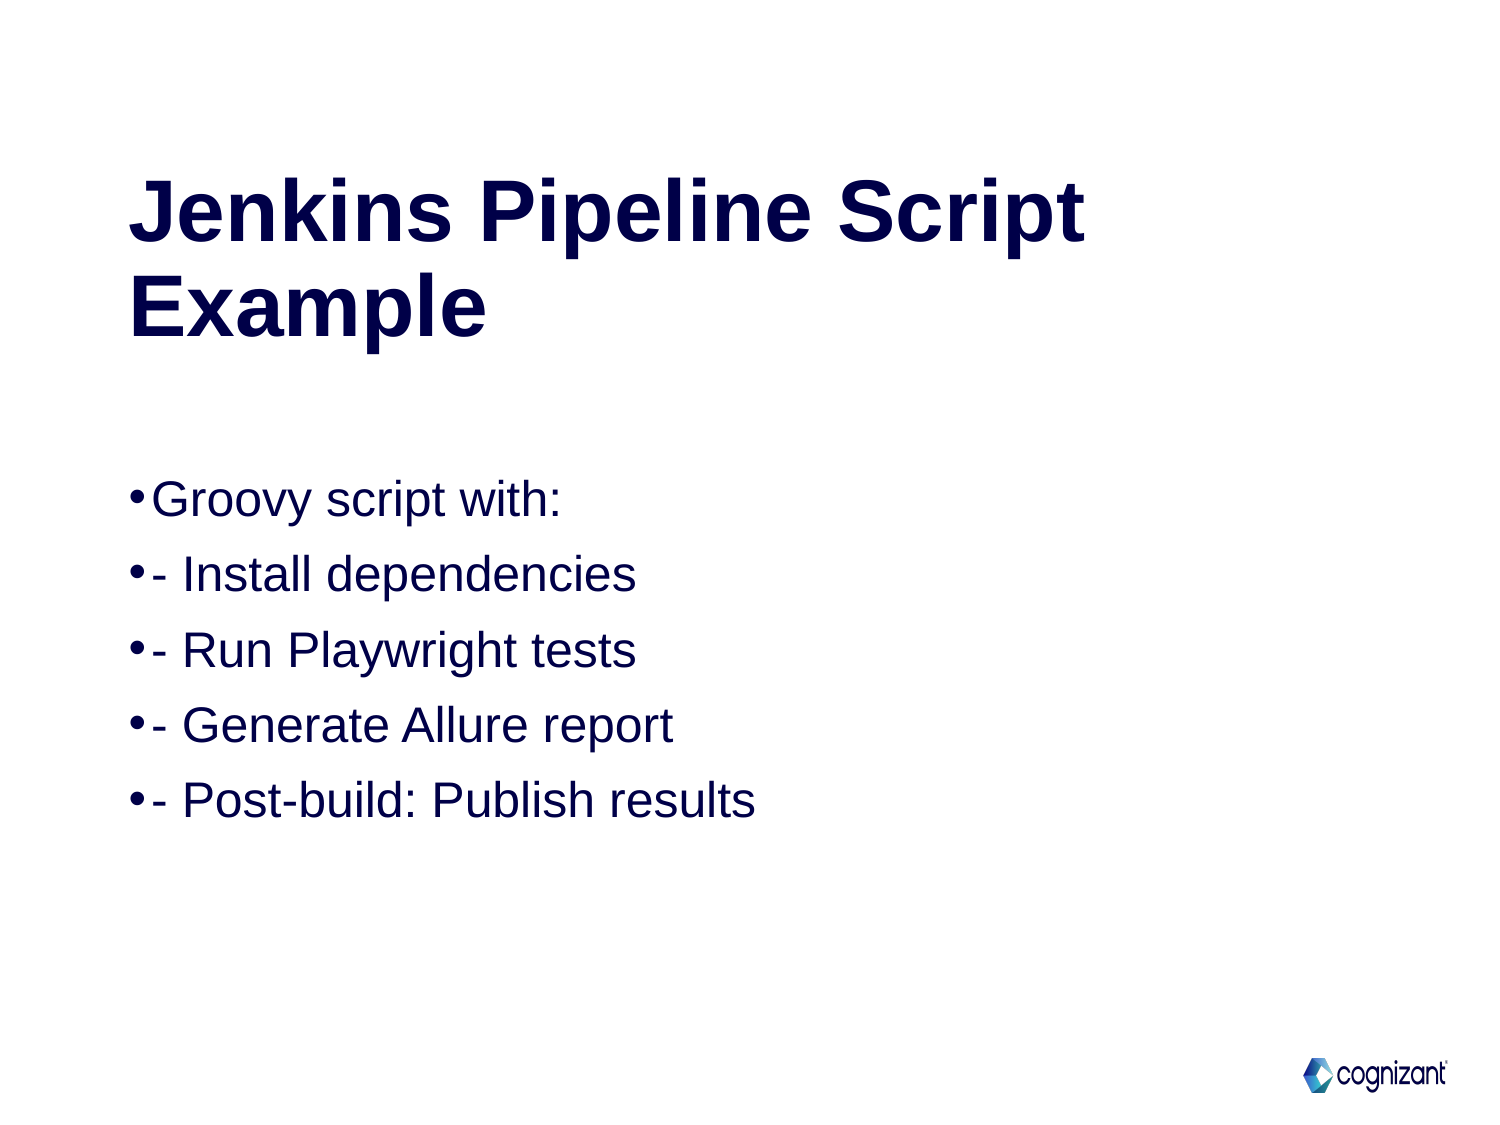

# Jenkins Pipeline Script Example
Groovy script with:
- Install dependencies
- Run Playwright tests
- Generate Allure report
- Post-build: Publish results